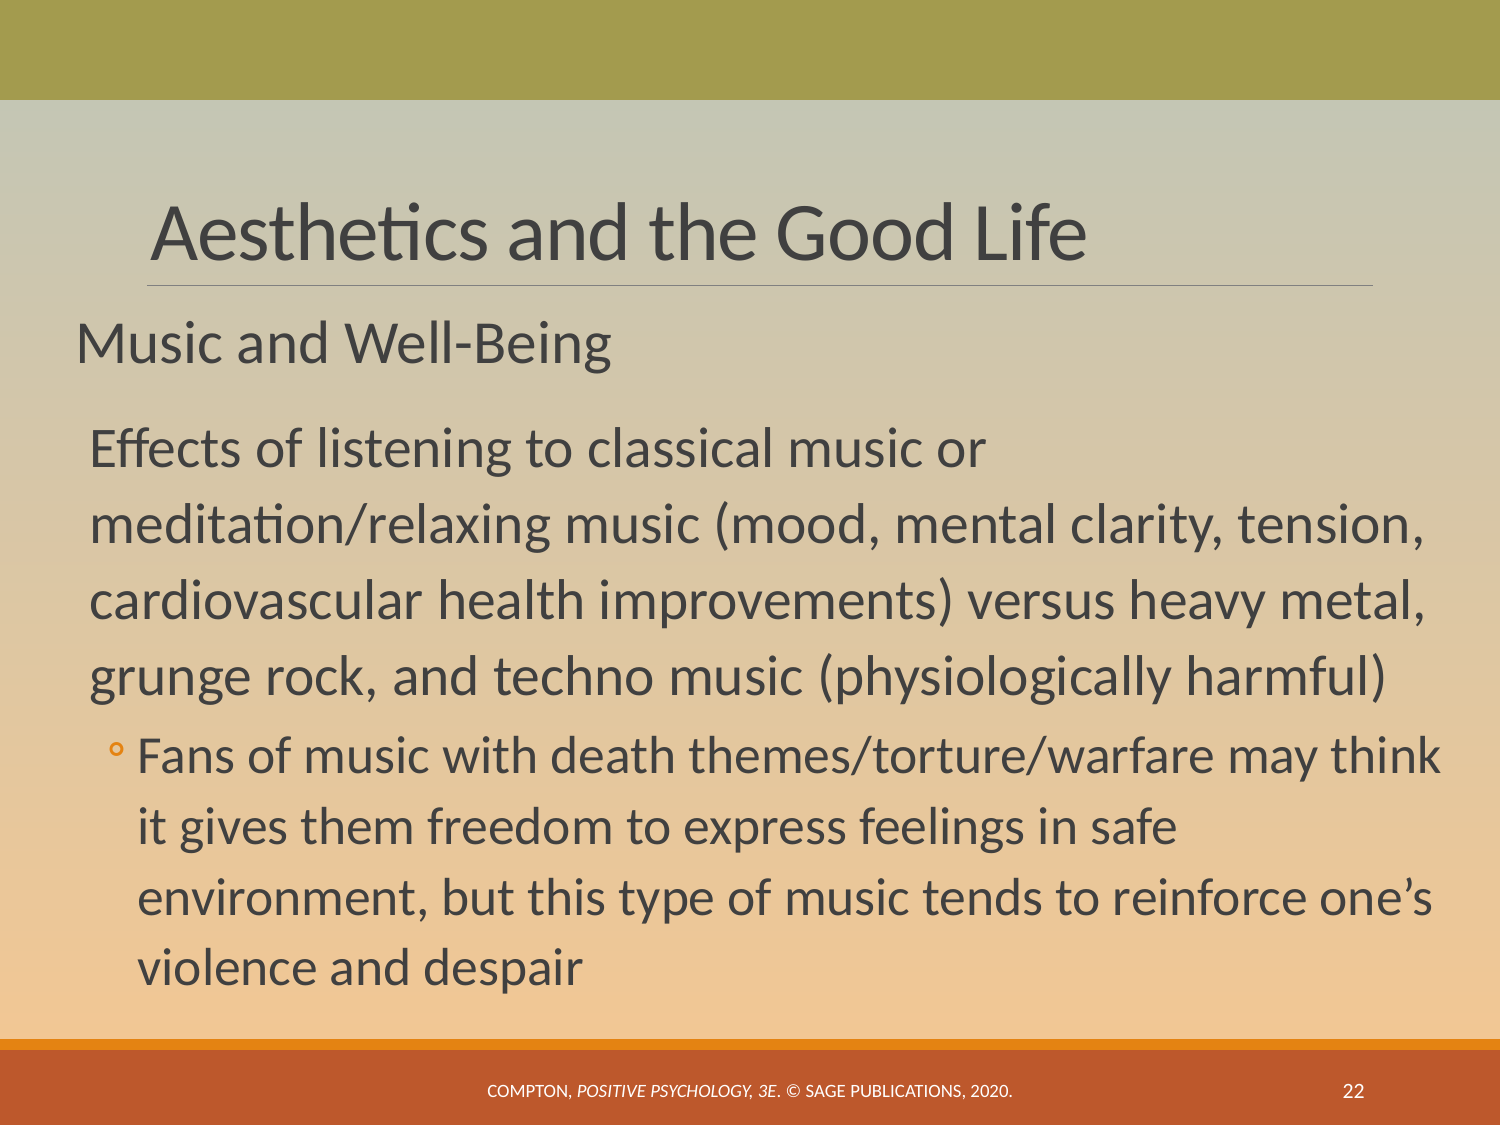

# Aesthetics and the Good Life
Music and Well-Being
Effects of listening to classical music or meditation/relaxing music (mood, mental clarity, tension, cardiovascular health improvements) versus heavy metal, grunge rock, and techno music (physiologically harmful)
Fans of music with death themes/torture/warfare may think it gives them freedom to express feelings in safe environment, but this type of music tends to reinforce one’s violence and despair
Compton, Positive Psychology, 3e. © SAGE Publications, 2020.
22